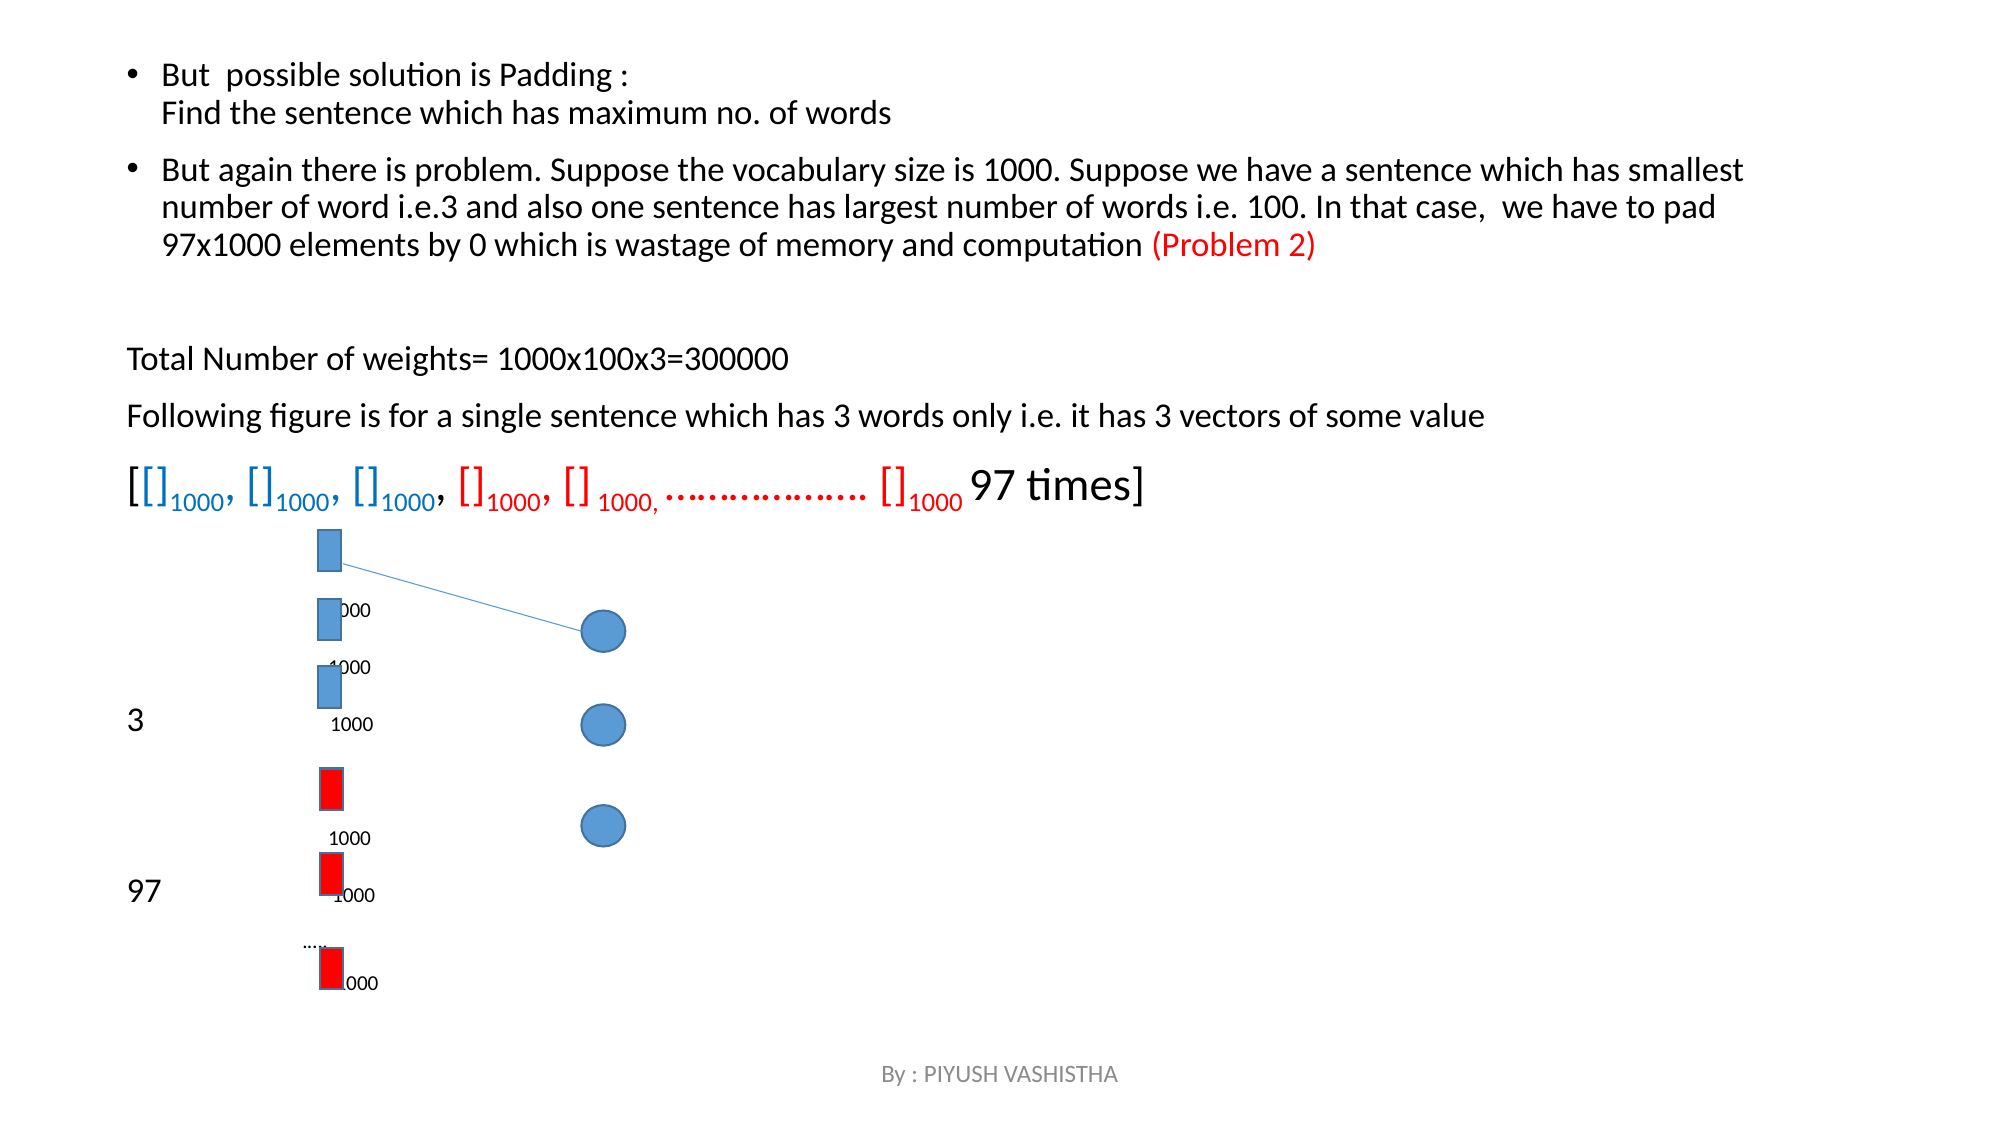

But  possible solution is Padding :
Find the sentence which has maximum no. of words
But again there is problem. Suppose the vocabulary size is 1000. Suppose we have a sentence which has smallest number of word i.e.3 and also one sentence has largest number of words i.e. 100. In that case,  we have to pad 97x1000 elements by 0 which is wastage of memory and computation (Problem 2)

Total Number of weights= 1000x100x3=300000
Following figure is for a single sentence which has 3 words only i.e. it has 3 vectors of some value
[[]1000, []1000, []1000, []1000, [] 1000, ………………. []1000 97 times]

                          1000
                          1000
3                        1000

                          1000
97                      1000
                                     .….
                                            1000

By : PIYUSH VASHISTHA